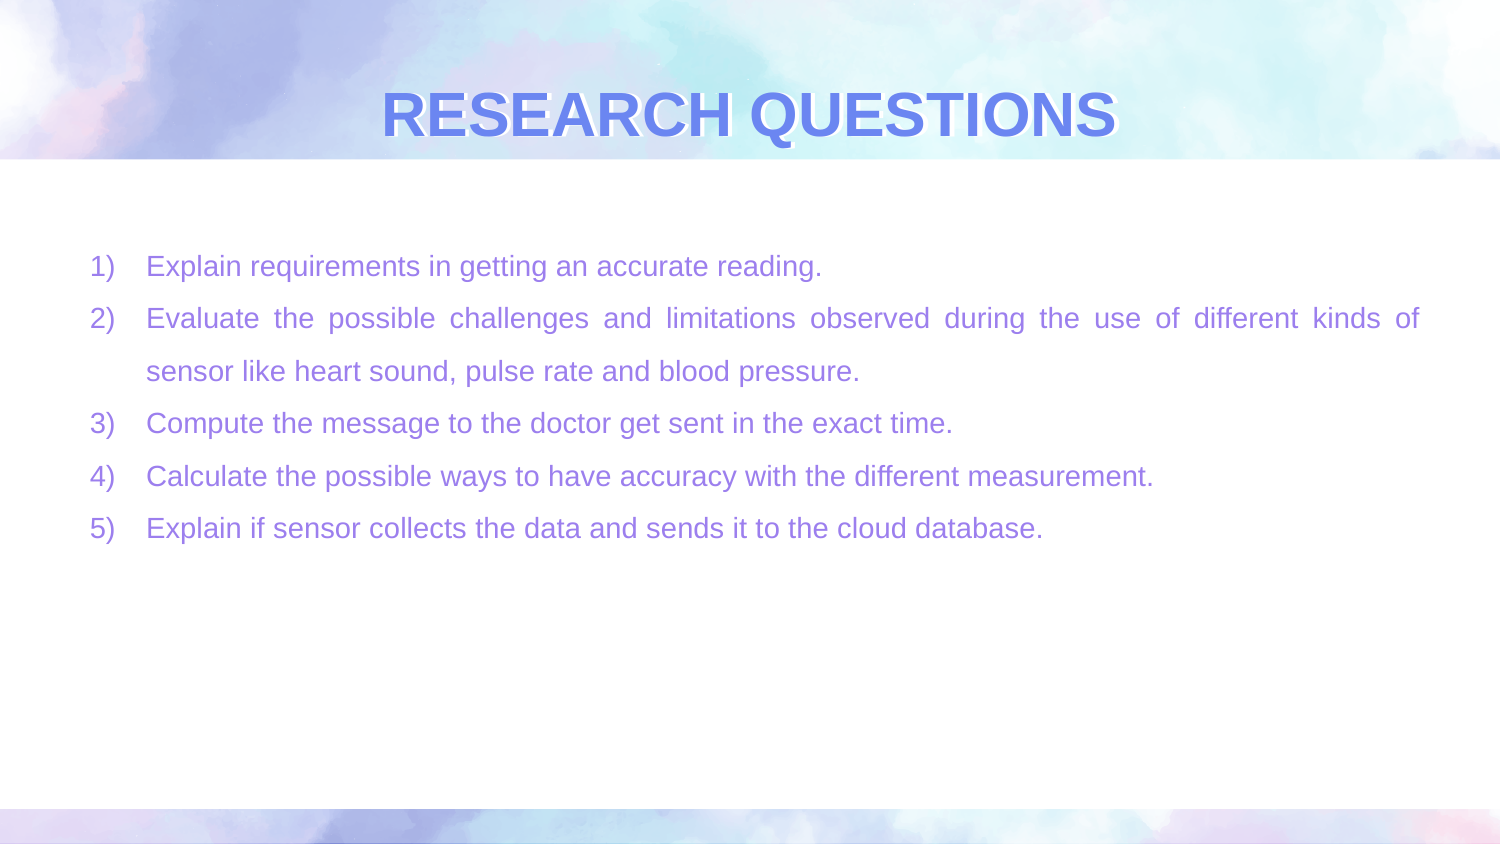

# RESEARCH QUESTIONS
Explain requirements in getting an accurate reading.
Evaluate the possible challenges and limitations observed during the use of different kinds of sensor like heart sound, pulse rate and blood pressure.
Compute the message to the doctor get sent in the exact time.
Calculate the possible ways to have accuracy with the different measurement.
Explain if sensor collects the data and sends it to the cloud database.